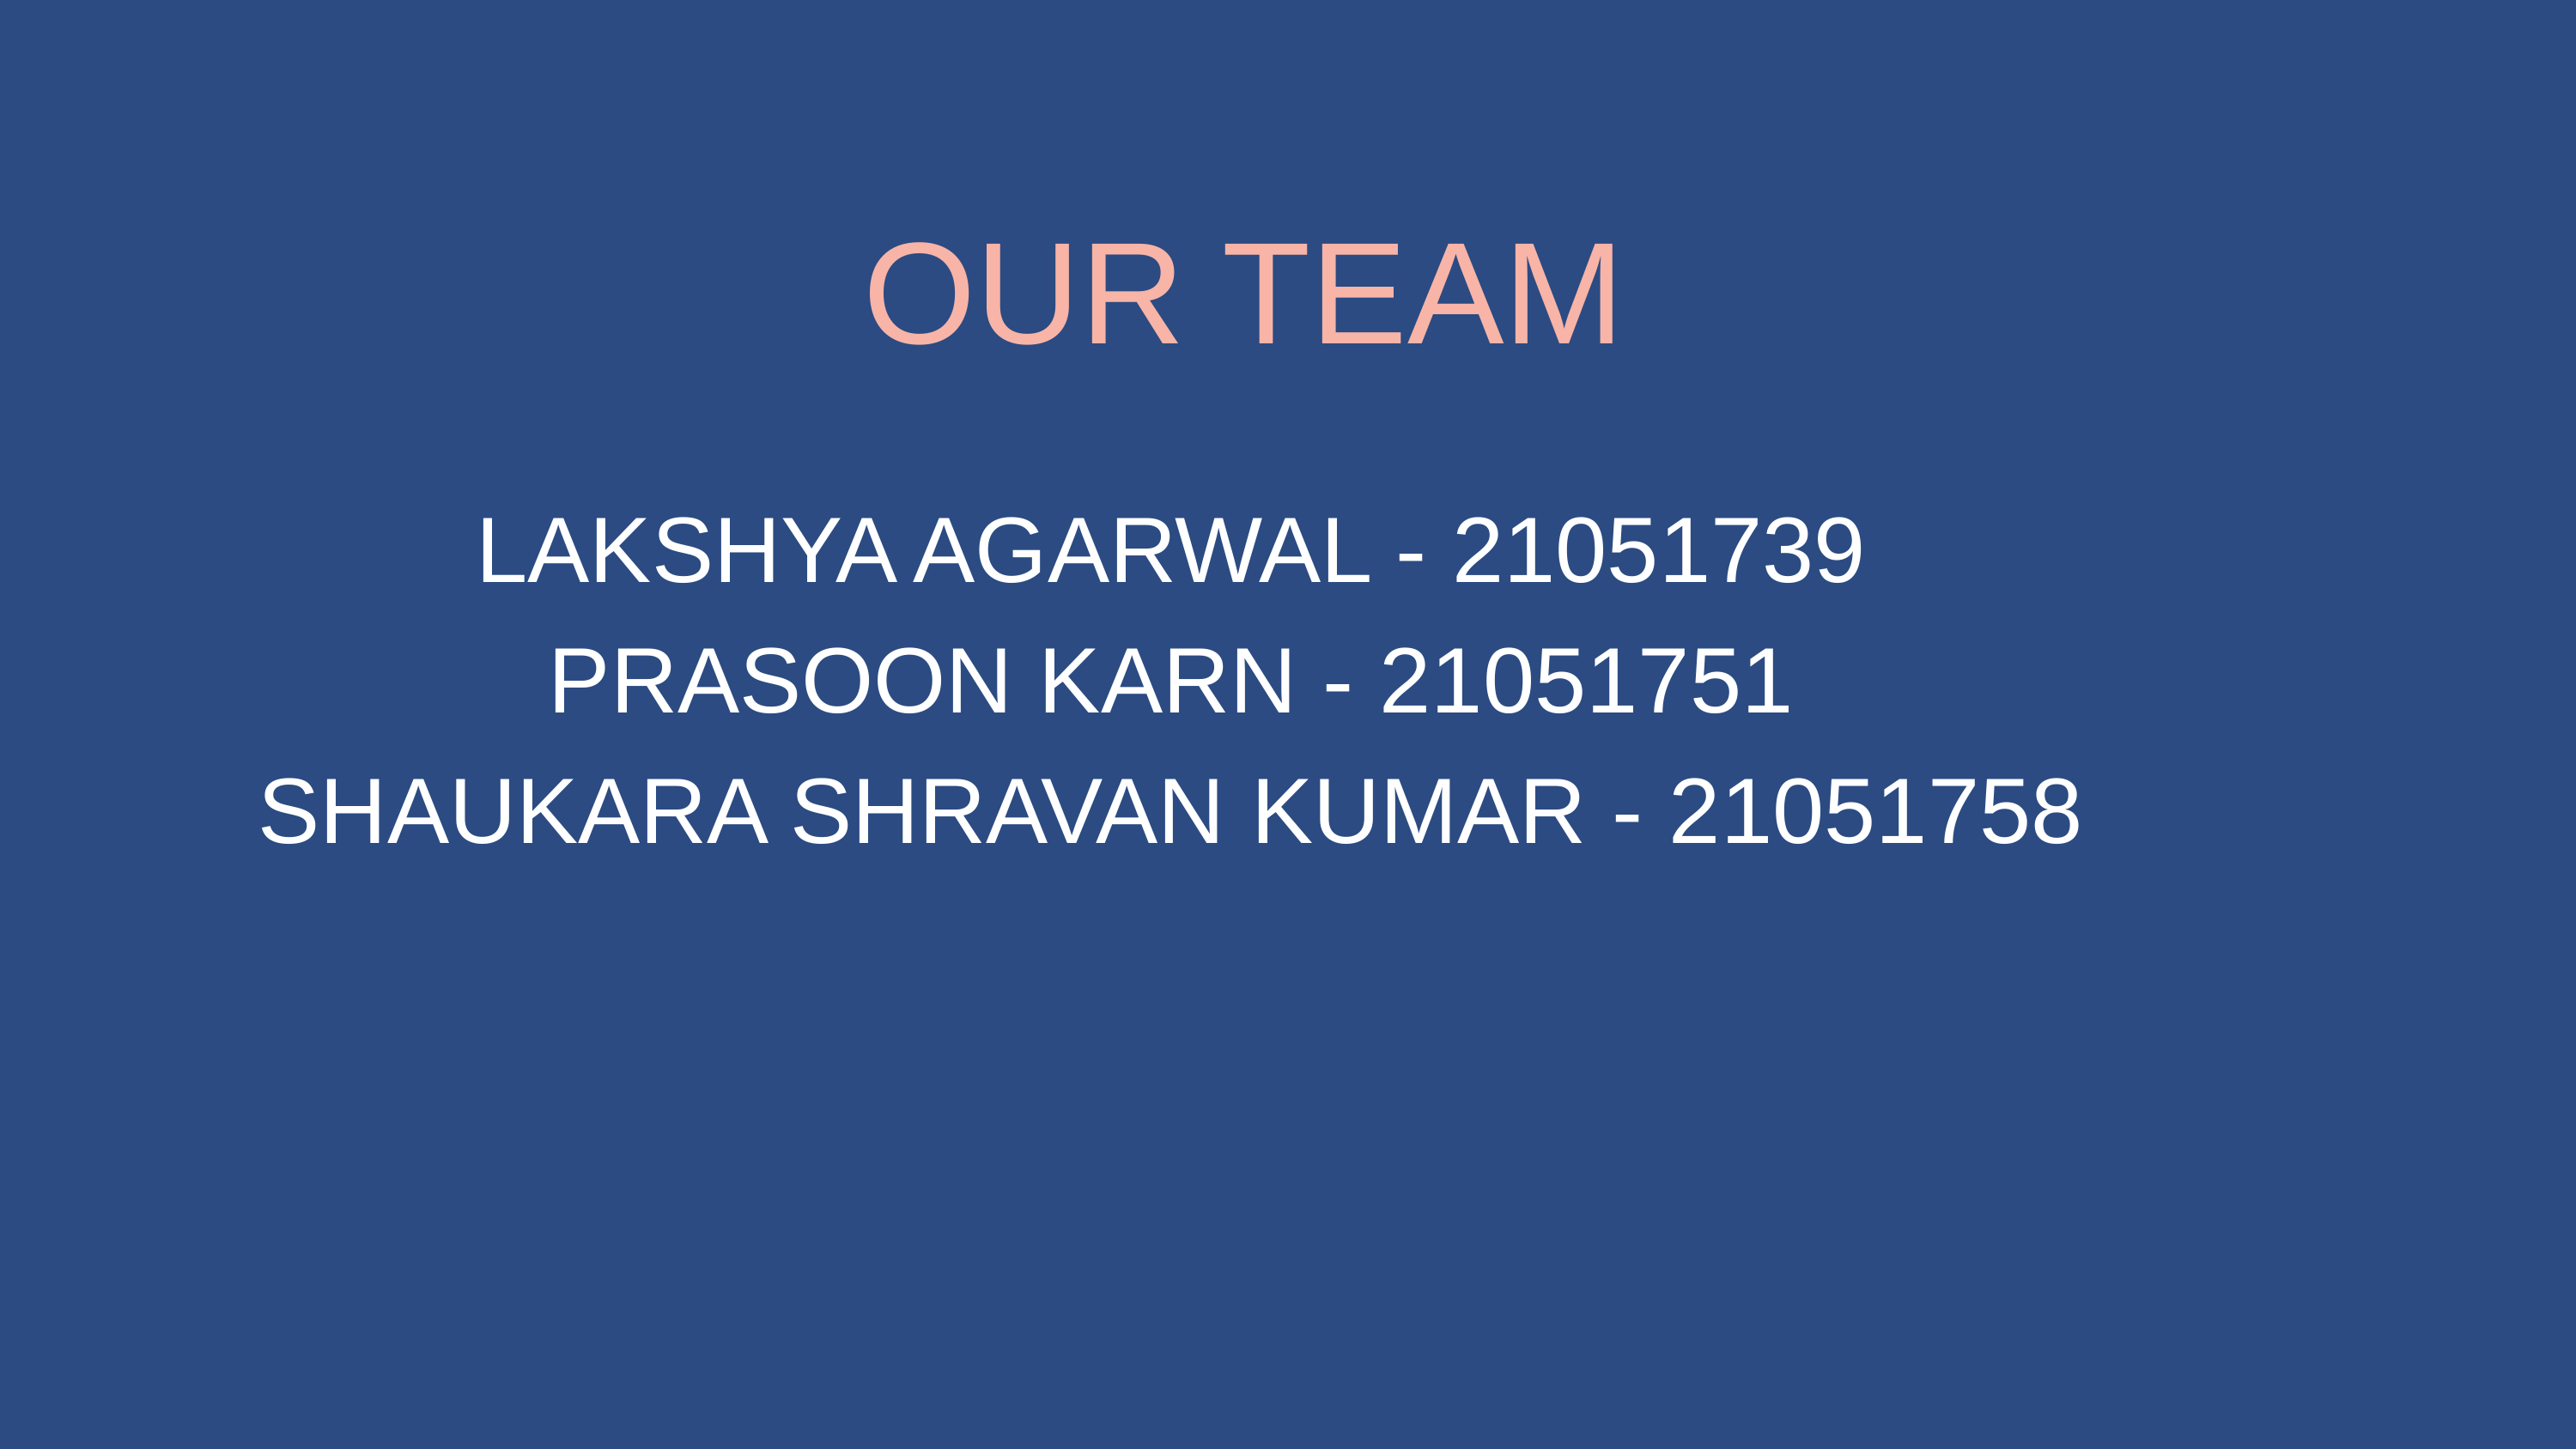

| OUR TEAM |
| --- |
|  |
|  |
LAKSHYA AGARWAL - 21051739
PRASOON KARN - 21051751
SHAUKARA SHRAVAN KUMAR - 21051758